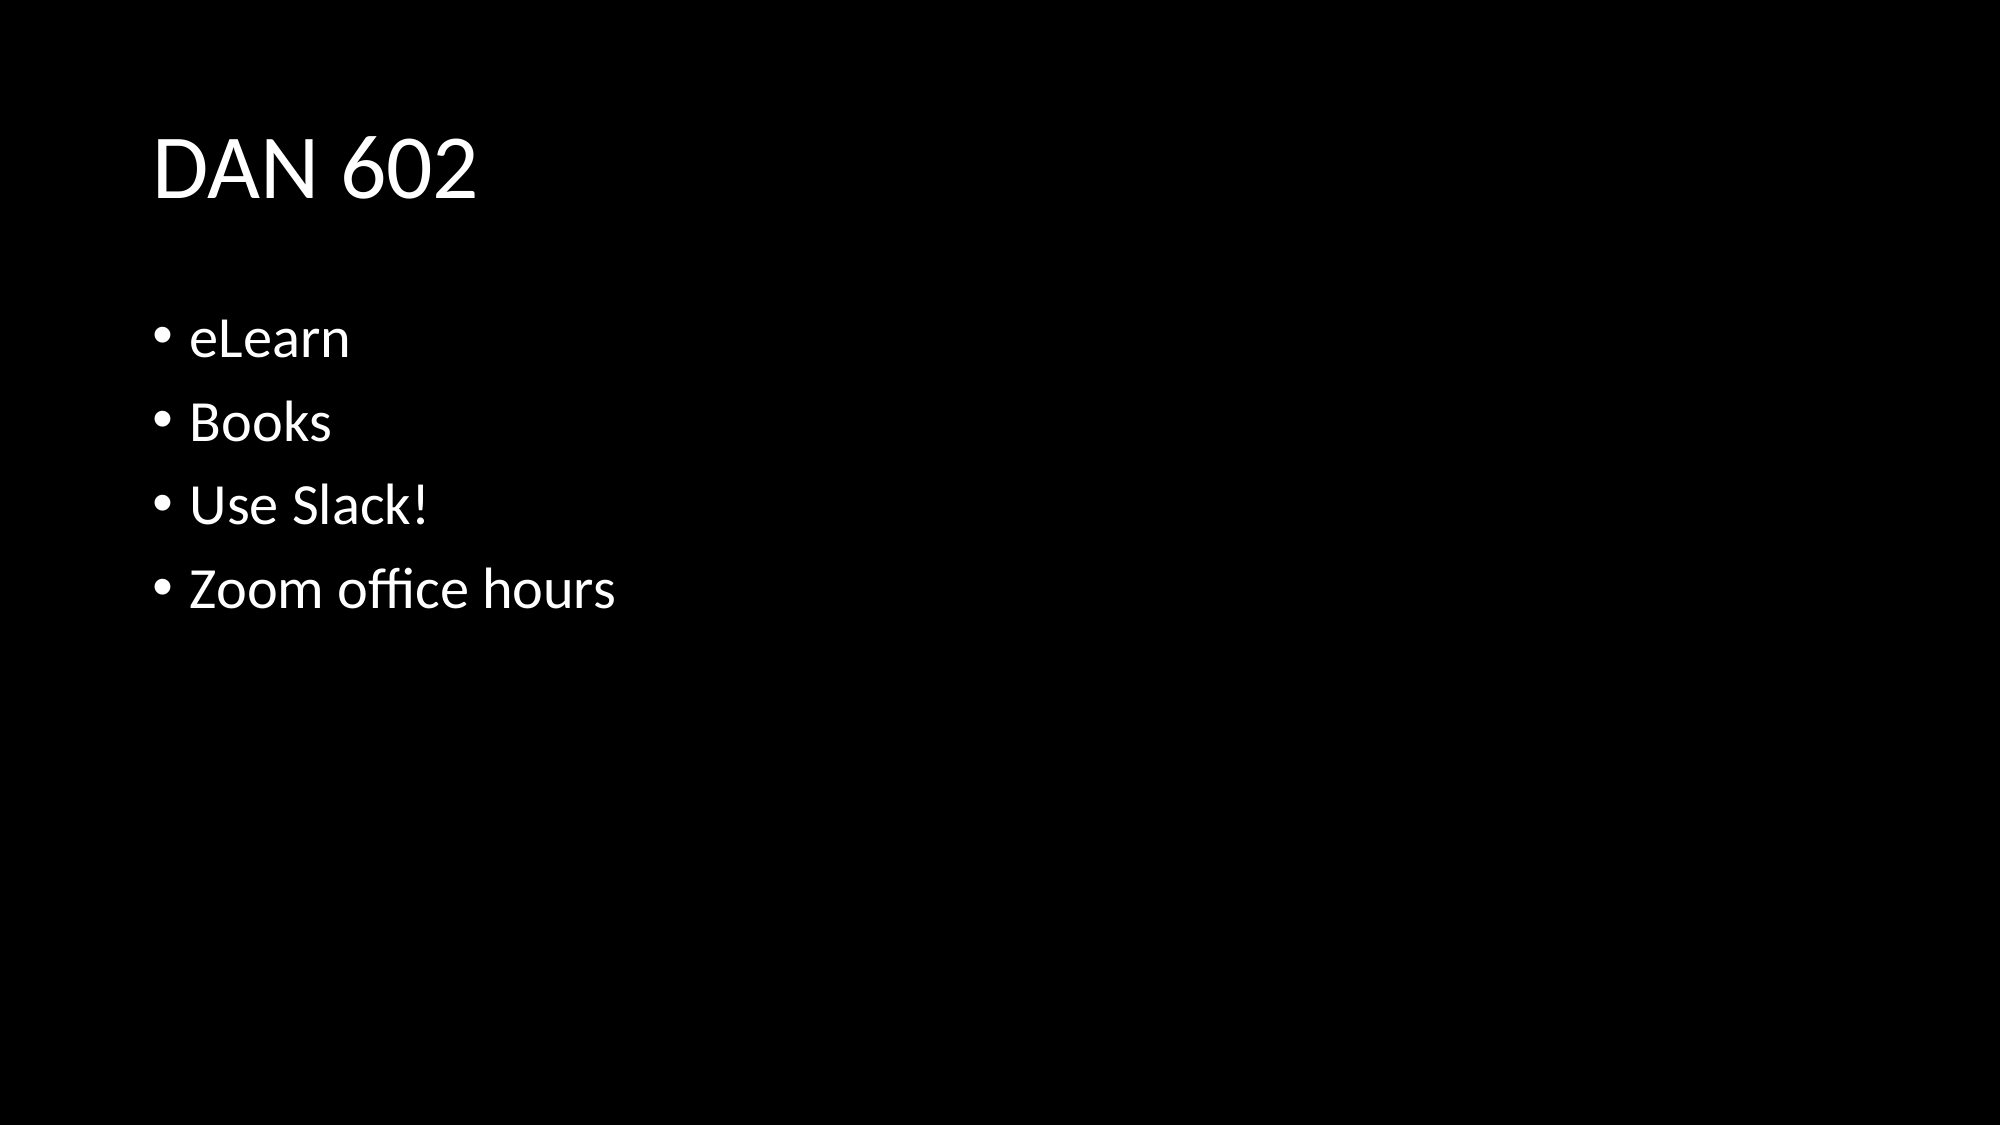

# DAN 602
eLearn
Books
Use Slack!
Zoom office hours